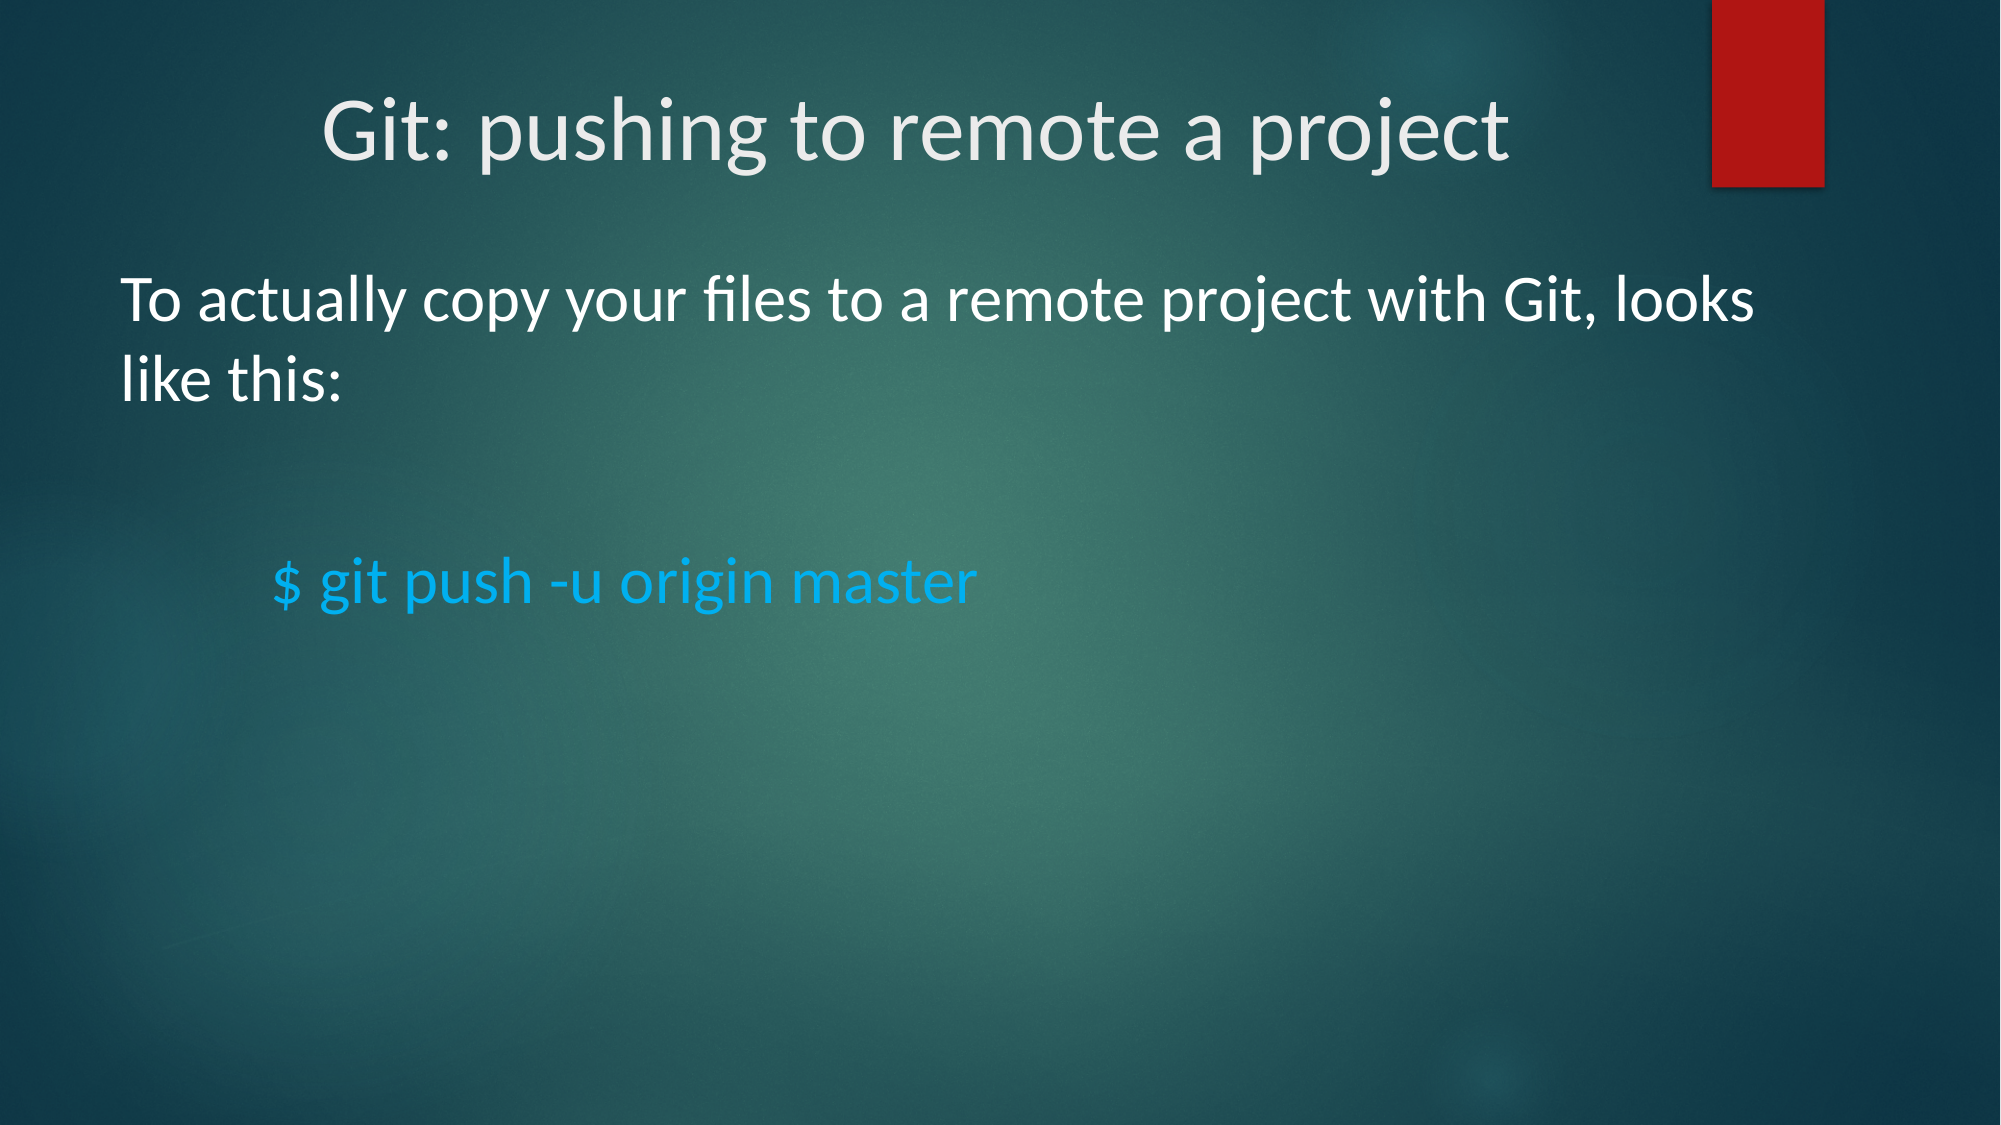

# Git: pushing to remote a project
To actually copy your files to a remote project with Git, looks like this:

	$ git push -u origin master